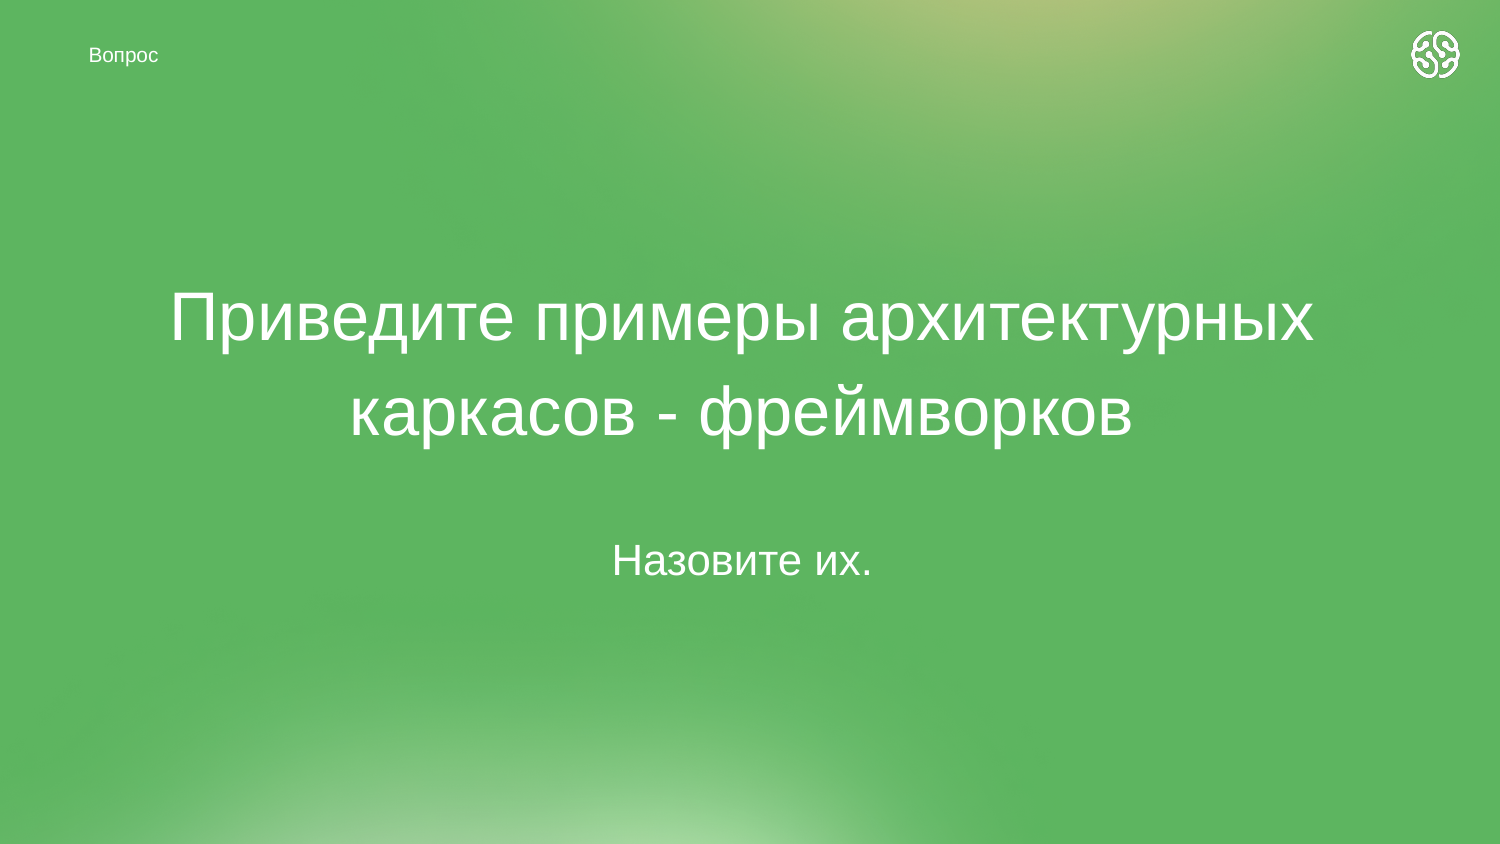

Вопрос
# Приведите примеры архитектурных каркасов - фреймворков

Назовите их.